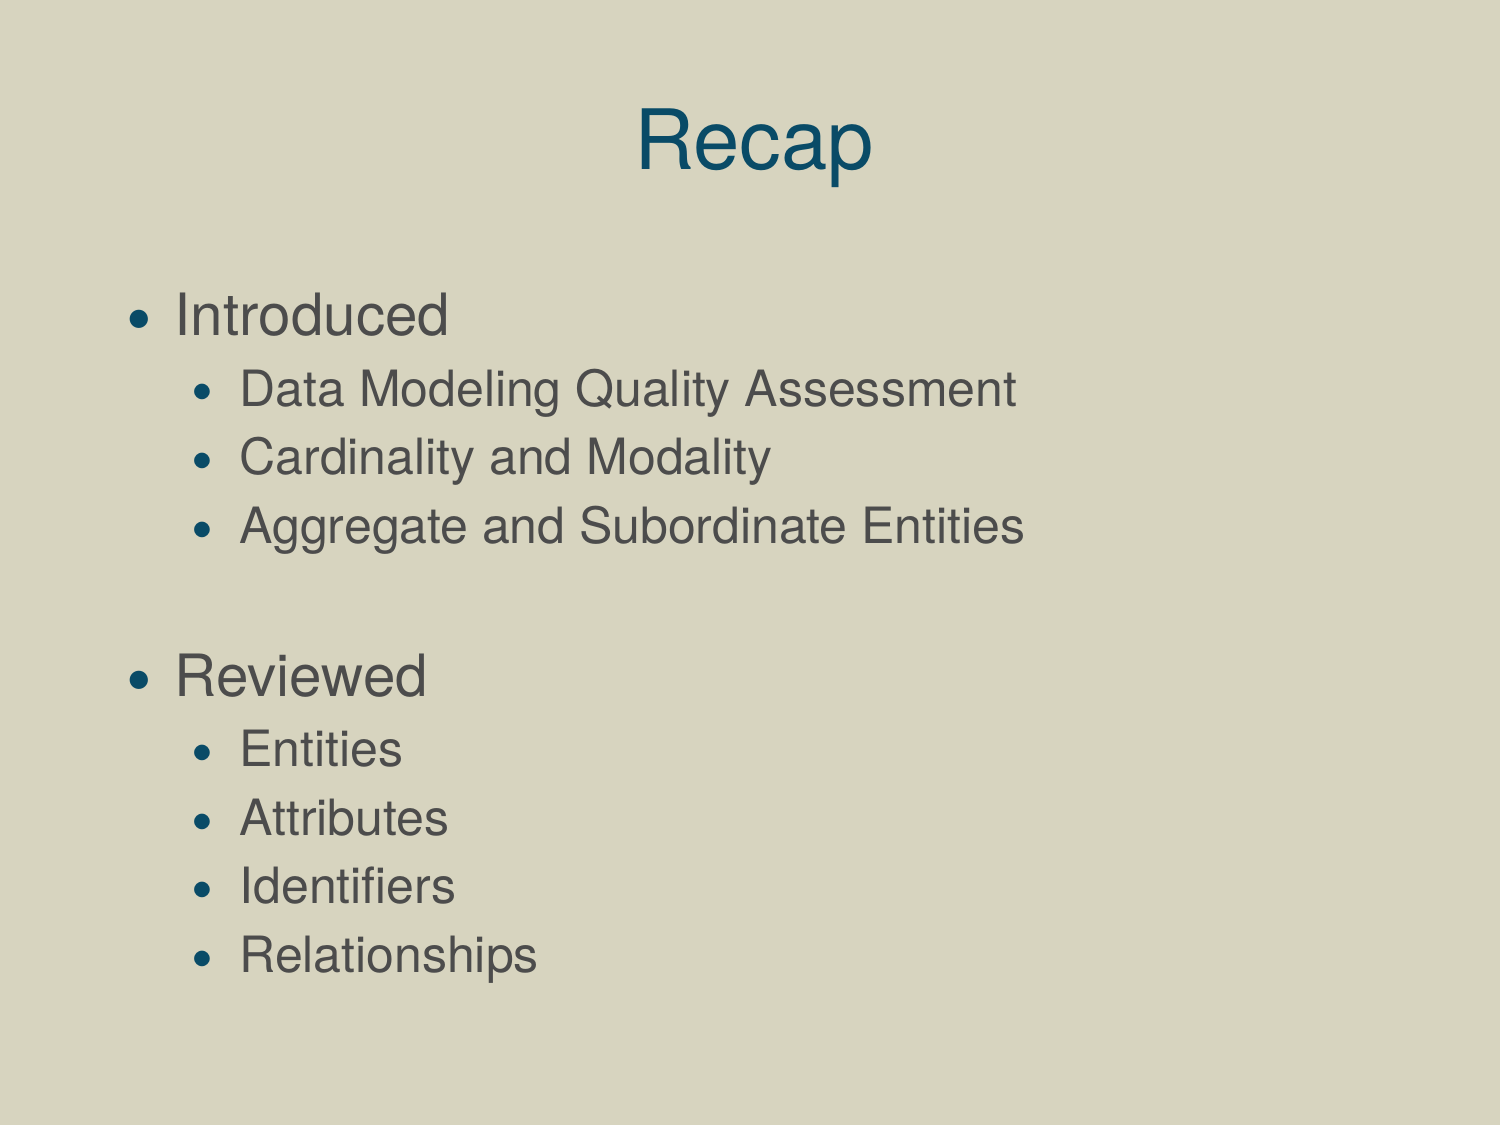

# Recap
Introduced
Data Modeling Quality Assessment
Cardinality and Modality
Aggregate and Subordinate Entities

Reviewed
Entities
Attributes
Identifiers
Relationships